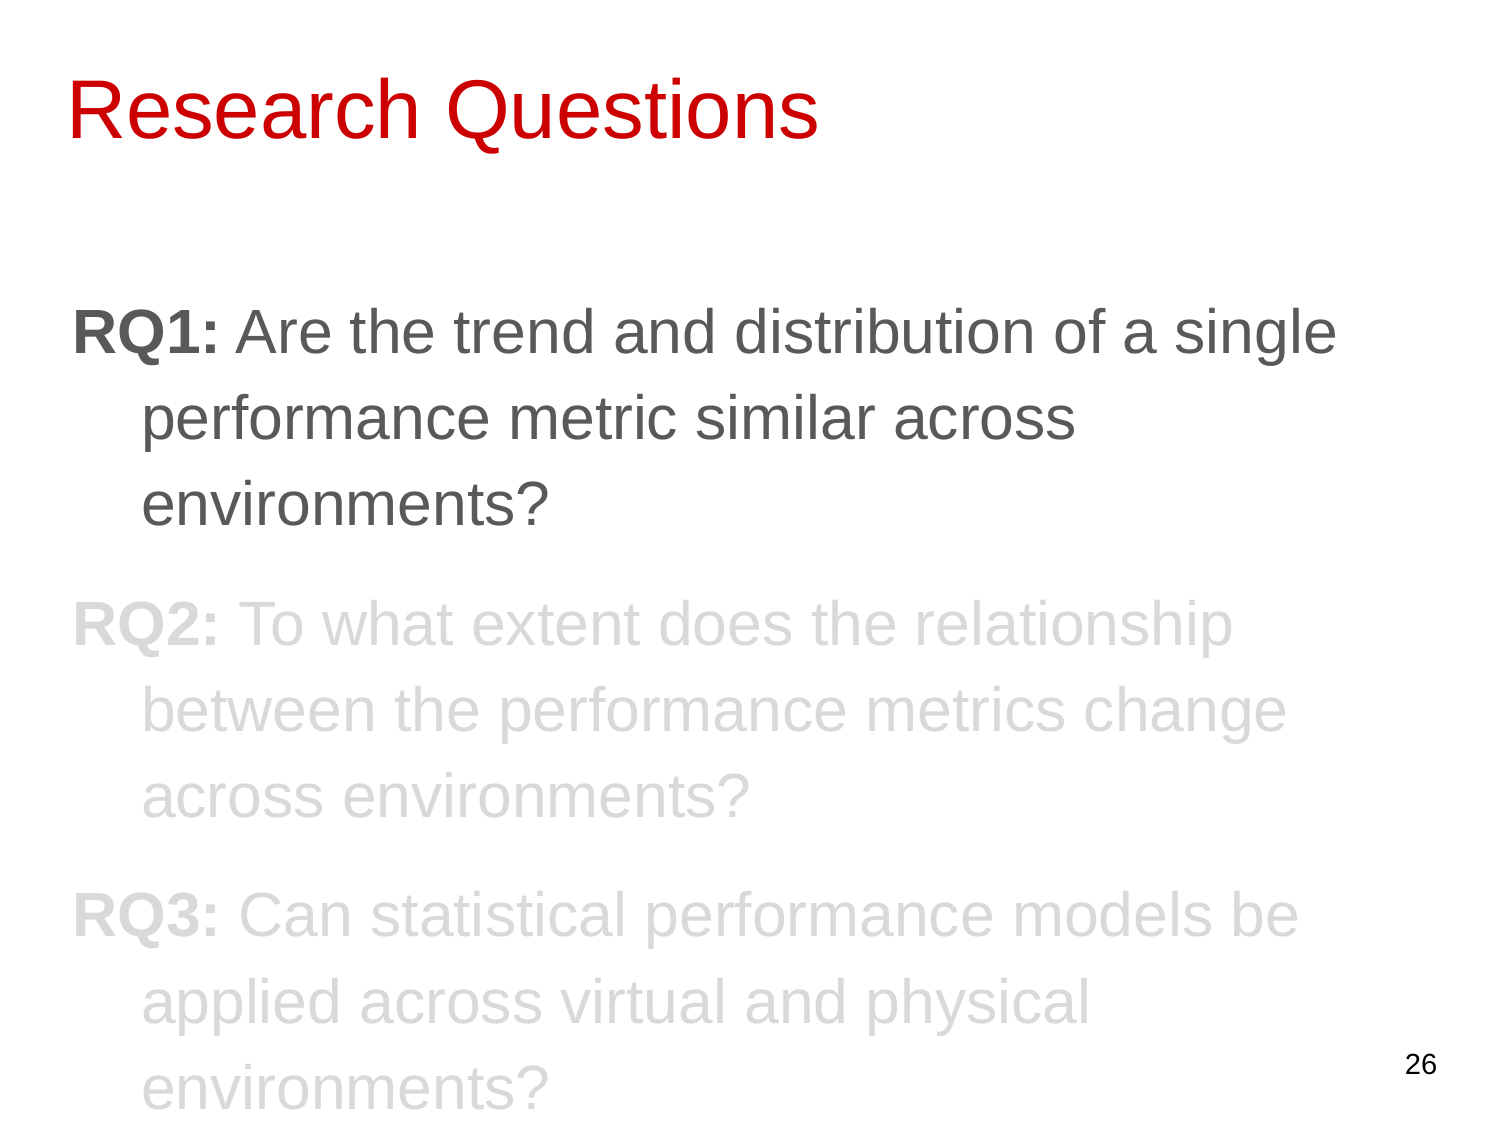

# Research Questions
RQ1: Are the trend and distribution of a single performance metric similar across environments?
RQ2: To what extent does the relationship between the performance metrics change across environments?
RQ3: Can statistical performance models be applied across virtual and physical environments?

26